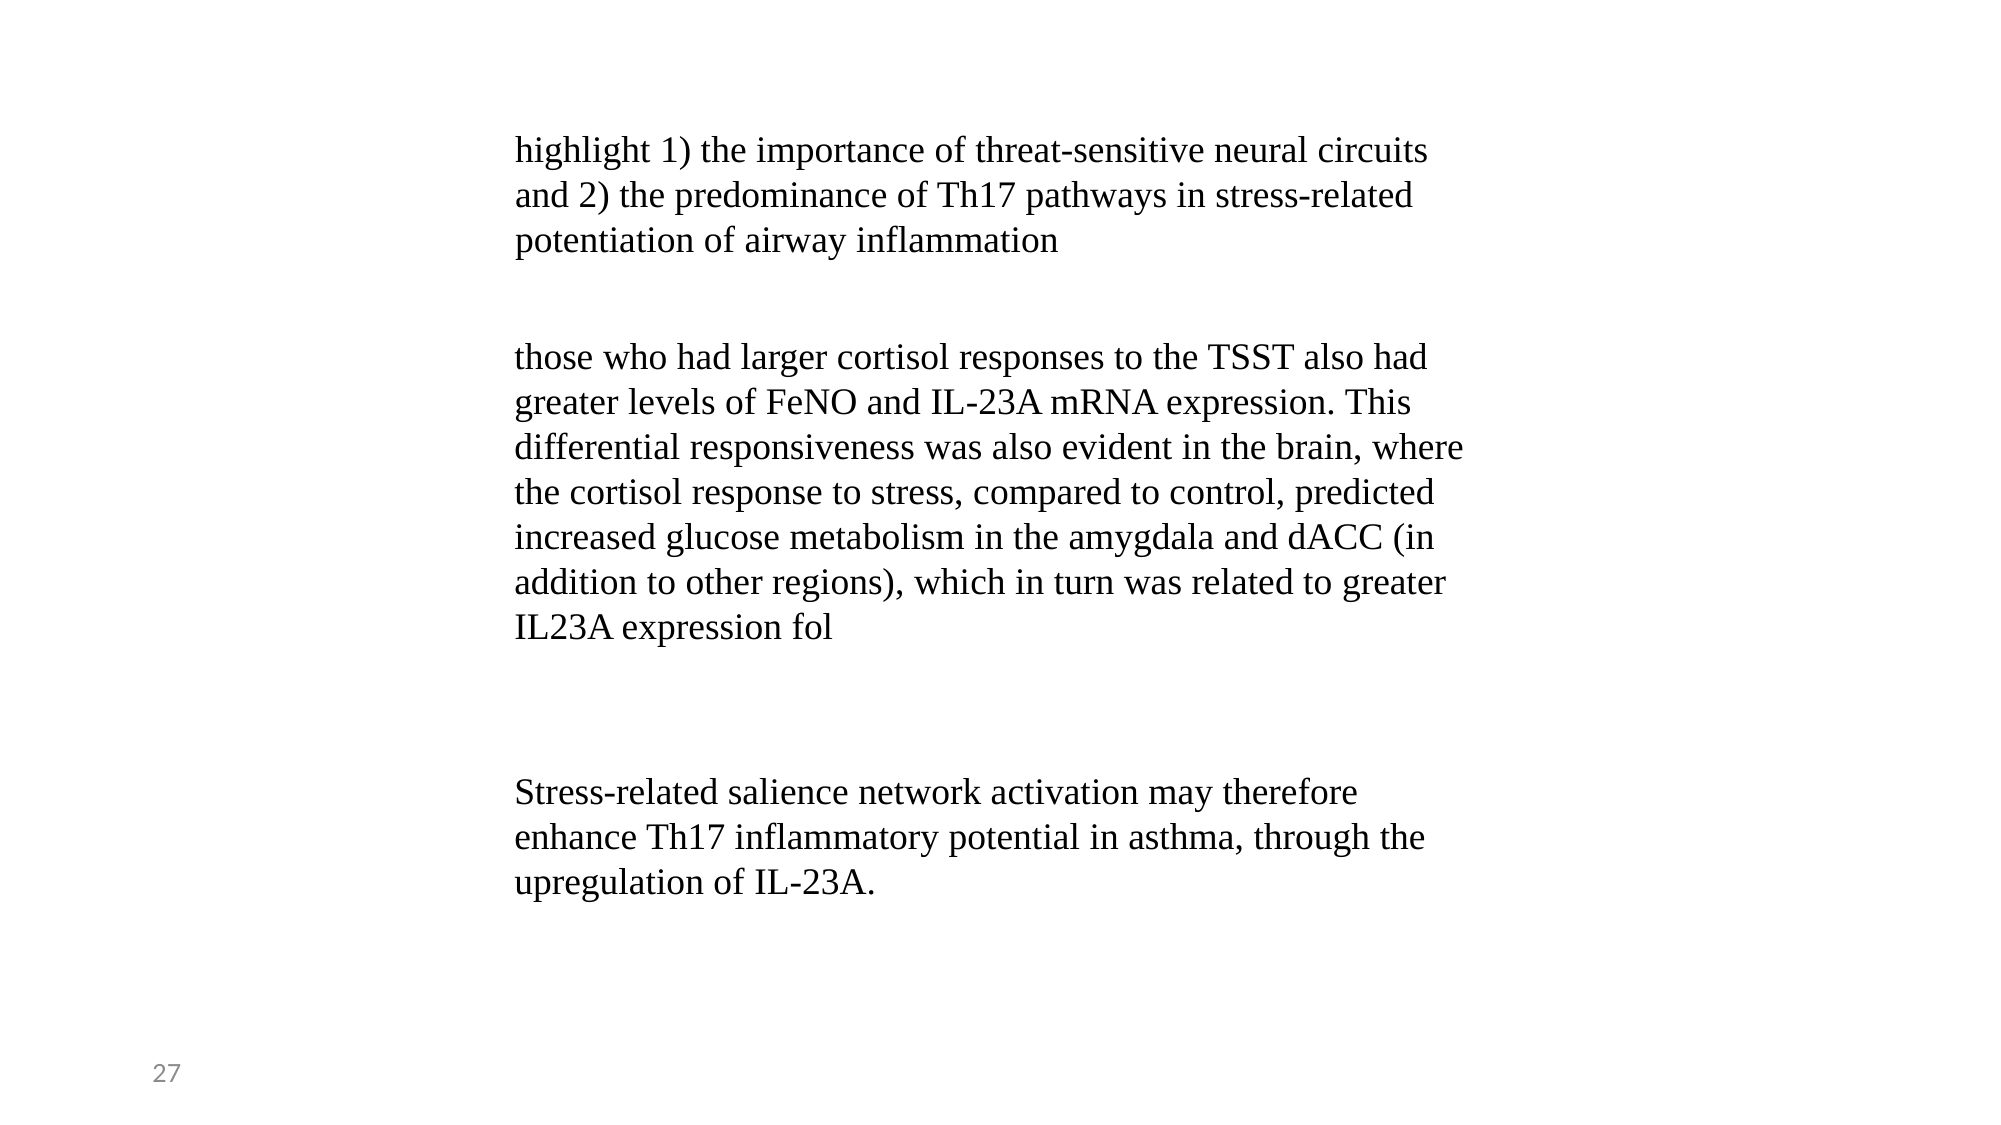

highlight 1) the importance of threat-sensitive neural circuits and 2) the predominance of Th17 pathways in stress-related potentiation of airway inflammation
those who had larger cortisol responses to the TSST also had greater levels of FeNO and IL-23A mRNA expression. This differential responsiveness was also evident in the brain, where the cortisol response to stress, compared to control, predicted increased glucose metabolism in the amygdala and dACC (in addition to other regions), which in turn was related to greater IL23A expression fol
Stress-related salience network activation may therefore enhance Th17 inflammatory potential in asthma, through the upregulation of IL-23A.
27